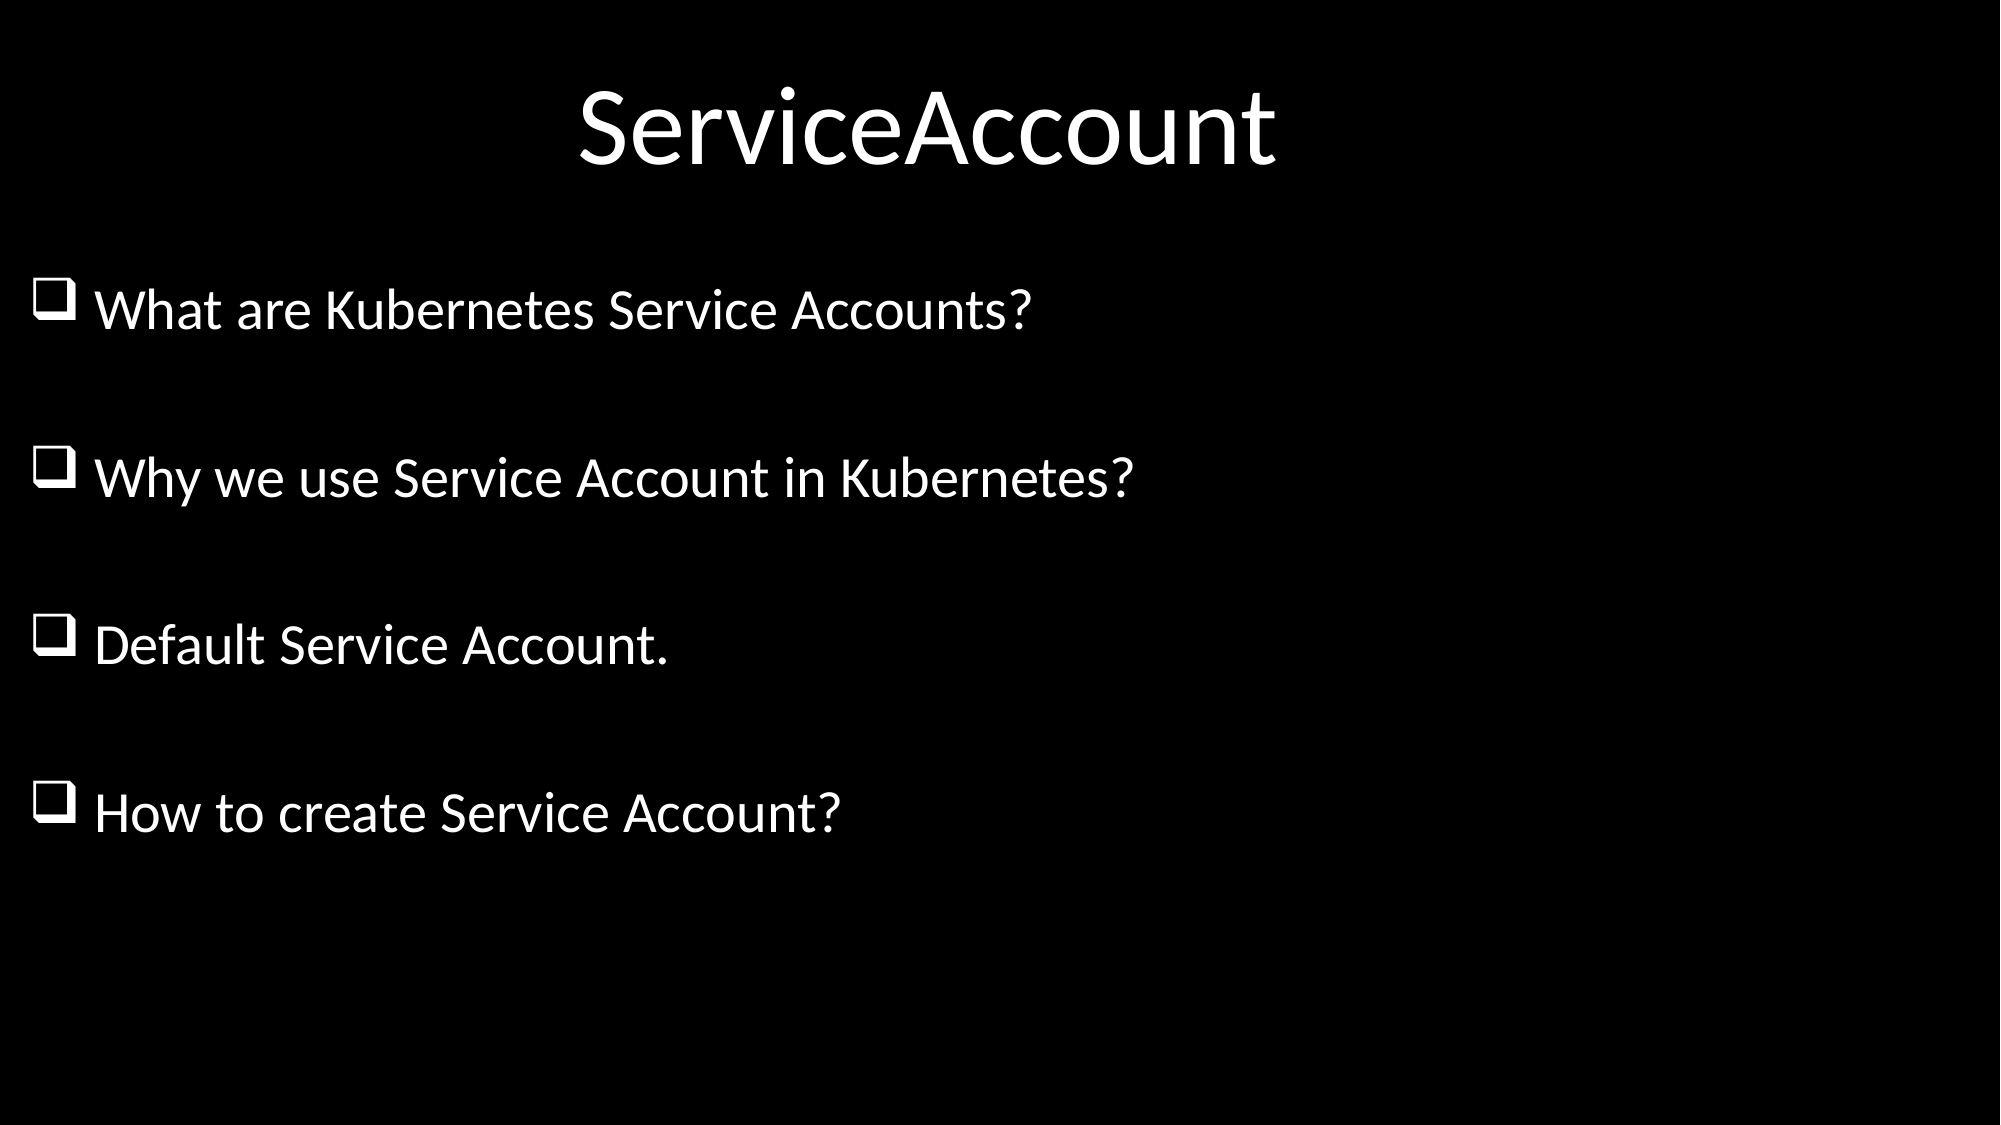

# ServiceAccount

 What are Kubernetes Service Accounts?

 Why we use Service Account in Kubernetes?

 Default Service Account.

 How to create Service Account?